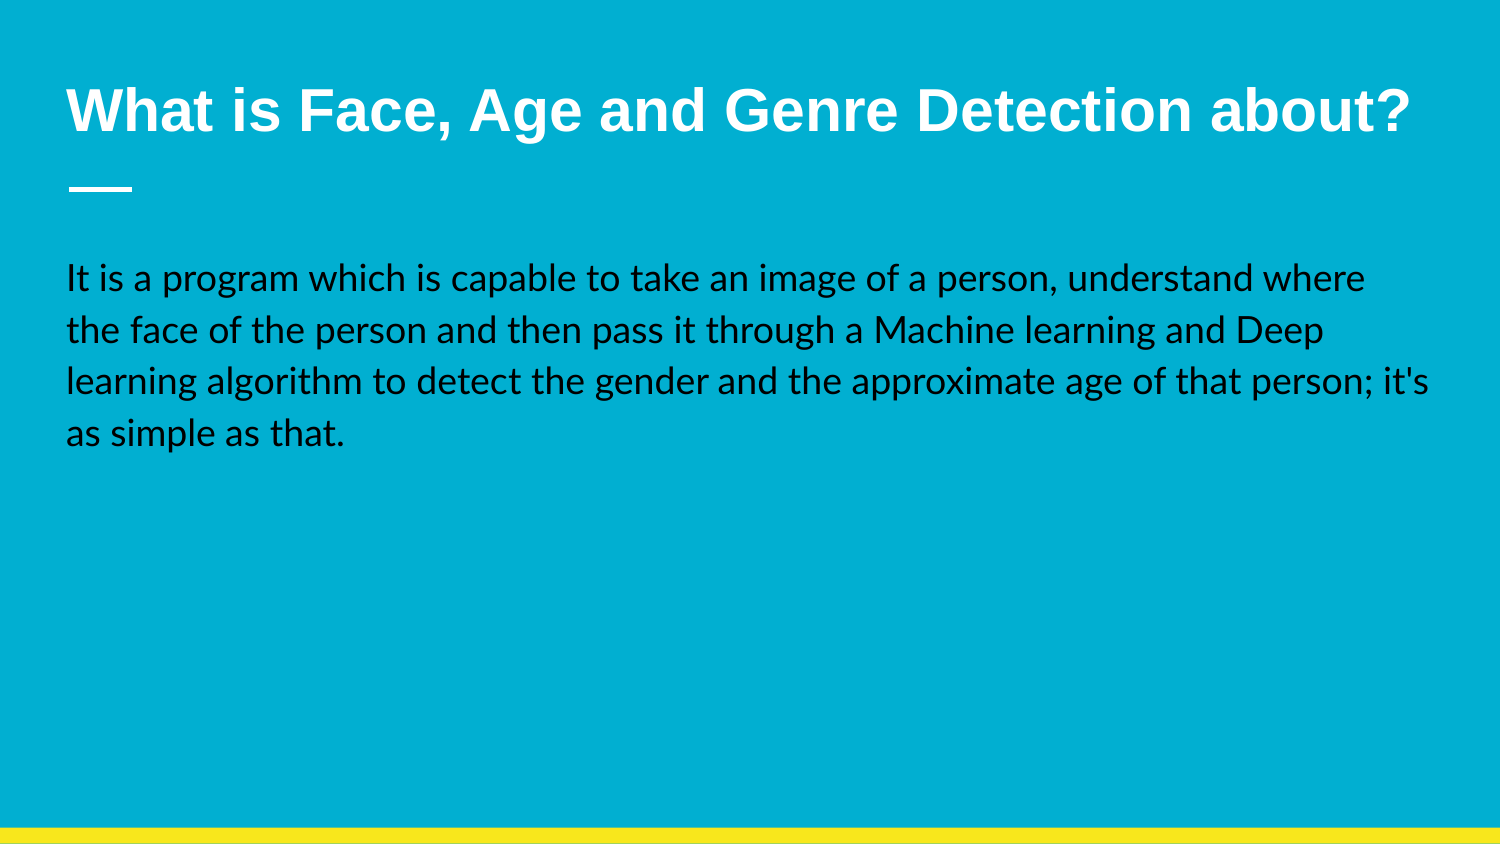

# What is Face, Age and Genre Detection about?
It is a program which is capable to take an image of a person, understand where  the face of the person and then pass it through a Machine learning and Deep learning algorithm to detect the gender and the approximate age of that person; it's as simple as that.